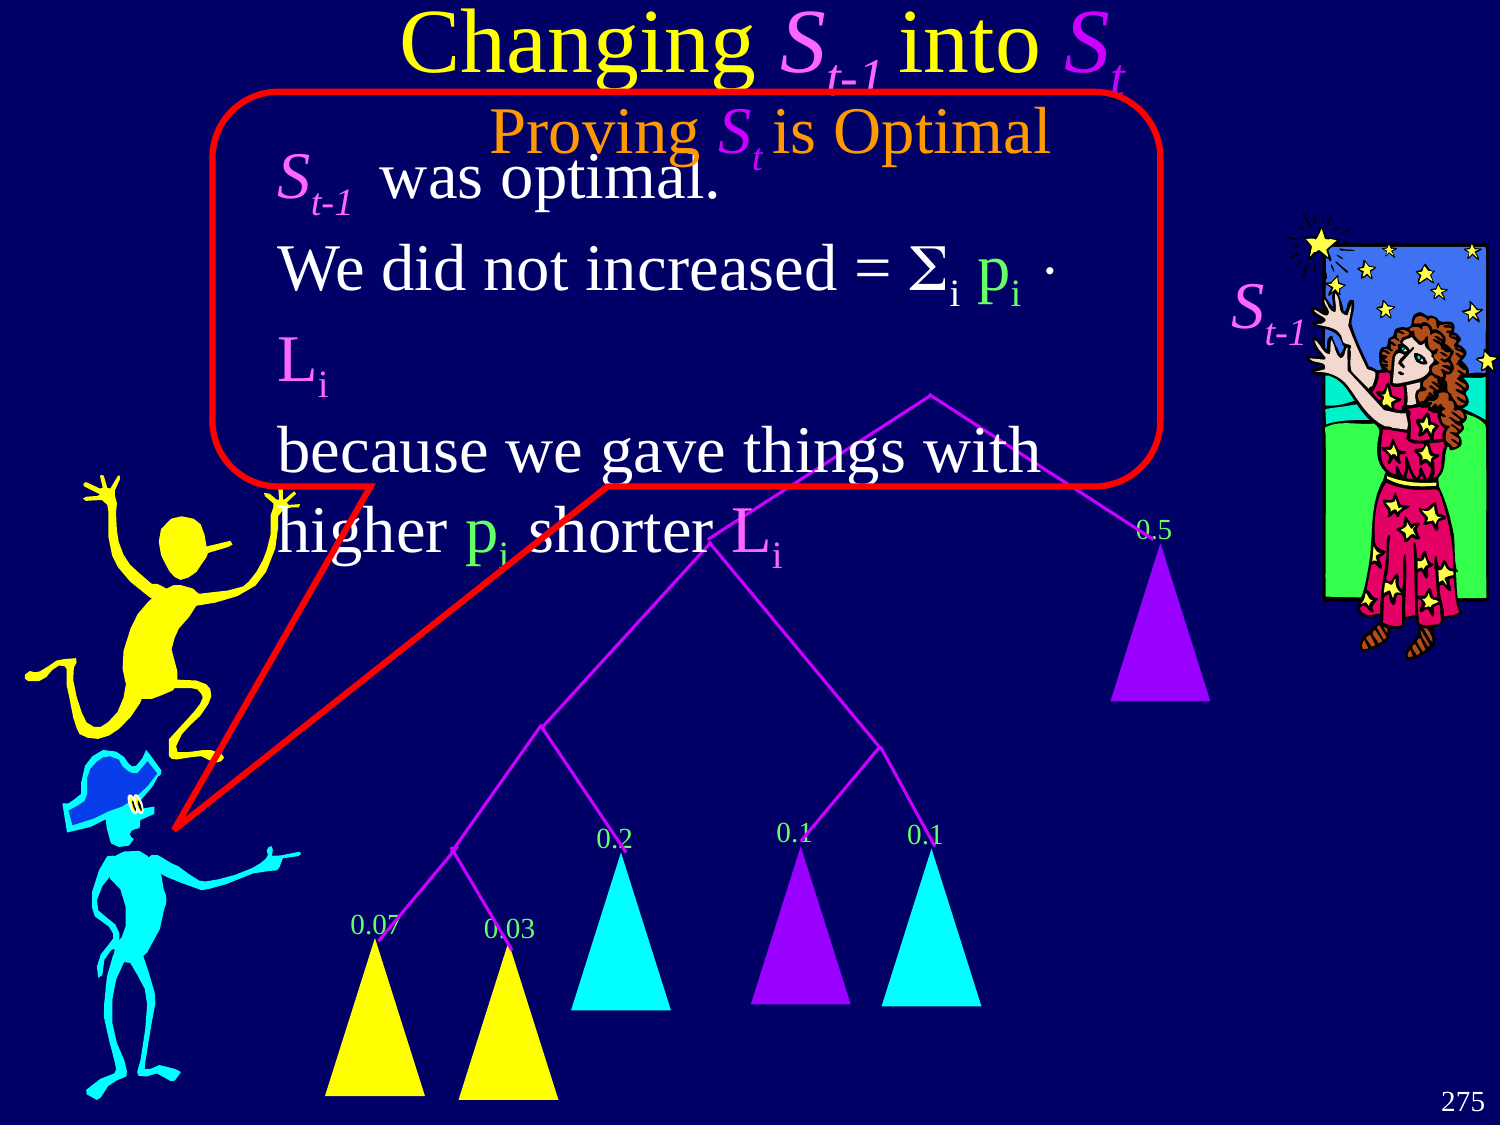

# Changing St-1 into St
Proving St is Optimal

St-1  was optimal.
We did not increased = Σi pi ⋅ Li
because we gave things with higher pi  shorter Li

St-1

0.5

0.1

0.1
0.2

0.07

0.03